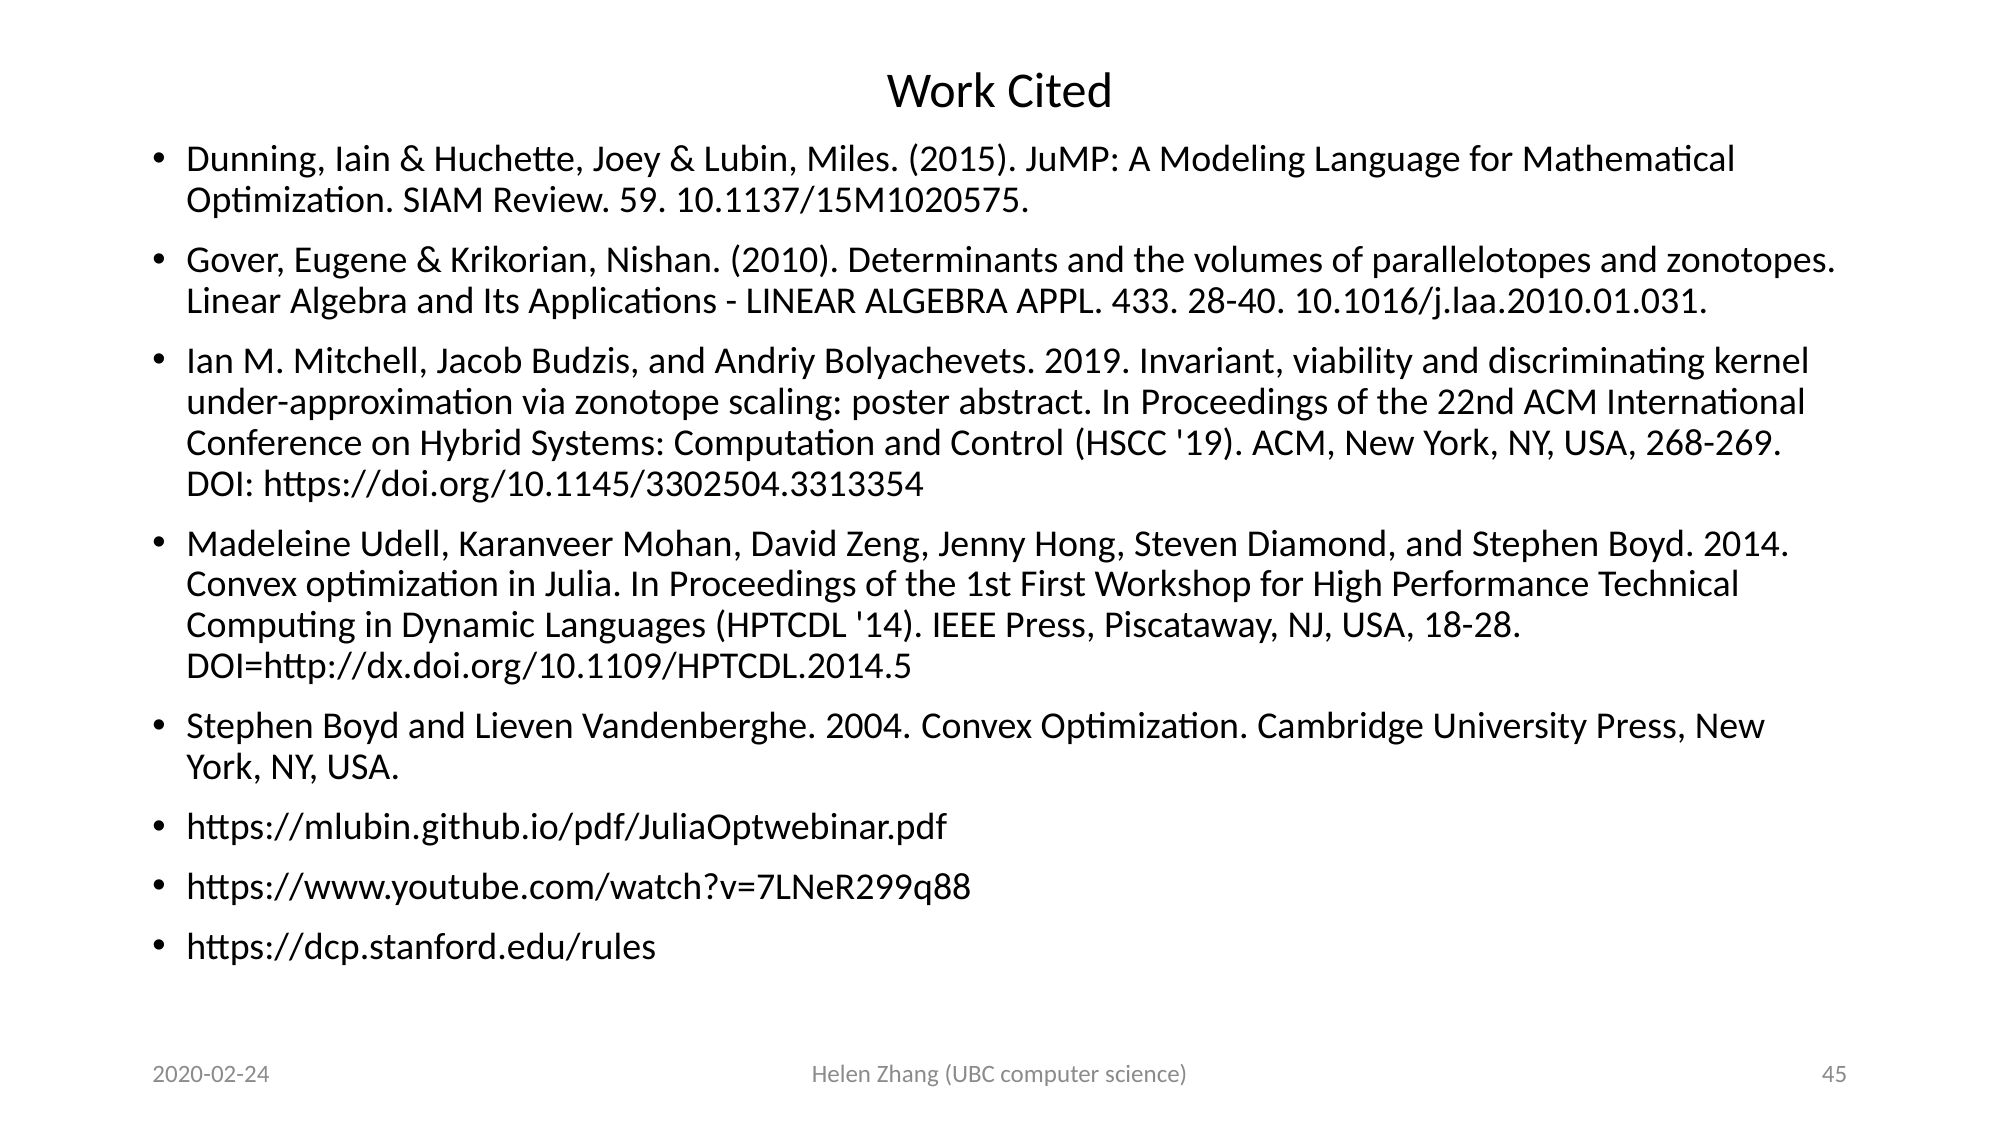

# Work Cited
Dunning, Iain & Huchette, Joey & Lubin, Miles. (2015). JuMP: A Modeling Language for Mathematical Optimization. SIAM Review. 59. 10.1137/15M1020575.
Gover, Eugene & Krikorian, Nishan. (2010). Determinants and the volumes of parallelotopes and zonotopes. Linear Algebra and Its Applications - LINEAR ALGEBRA APPL. 433. 28-40. 10.1016/j.laa.2010.01.031.
Ian M. Mitchell, Jacob Budzis, and Andriy Bolyachevets. 2019. Invariant, viability and discriminating kernel under-approximation via zonotope scaling: poster abstract. In Proceedings of the 22nd ACM International Conference on Hybrid Systems: Computation and Control (HSCC '19). ACM, New York, NY, USA, 268-269. DOI: https://doi.org/10.1145/3302504.3313354
Madeleine Udell, Karanveer Mohan, David Zeng, Jenny Hong, Steven Diamond, and Stephen Boyd. 2014. Convex optimization in Julia. In Proceedings of the 1st First Workshop for High Performance Technical Computing in Dynamic Languages (HPTCDL '14). IEEE Press, Piscataway, NJ, USA, 18-28. DOI=http://dx.doi.org/10.1109/HPTCDL.2014.5
Stephen Boyd and Lieven Vandenberghe. 2004. Convex Optimization. Cambridge University Press, New York, NY, USA.
https://mlubin.github.io/pdf/JuliaOptwebinar.pdf
https://www.youtube.com/watch?v=7LNeR299q88
https://dcp.stanford.edu/rules

2020-02-24
Helen Zhang (UBC computer science)
45